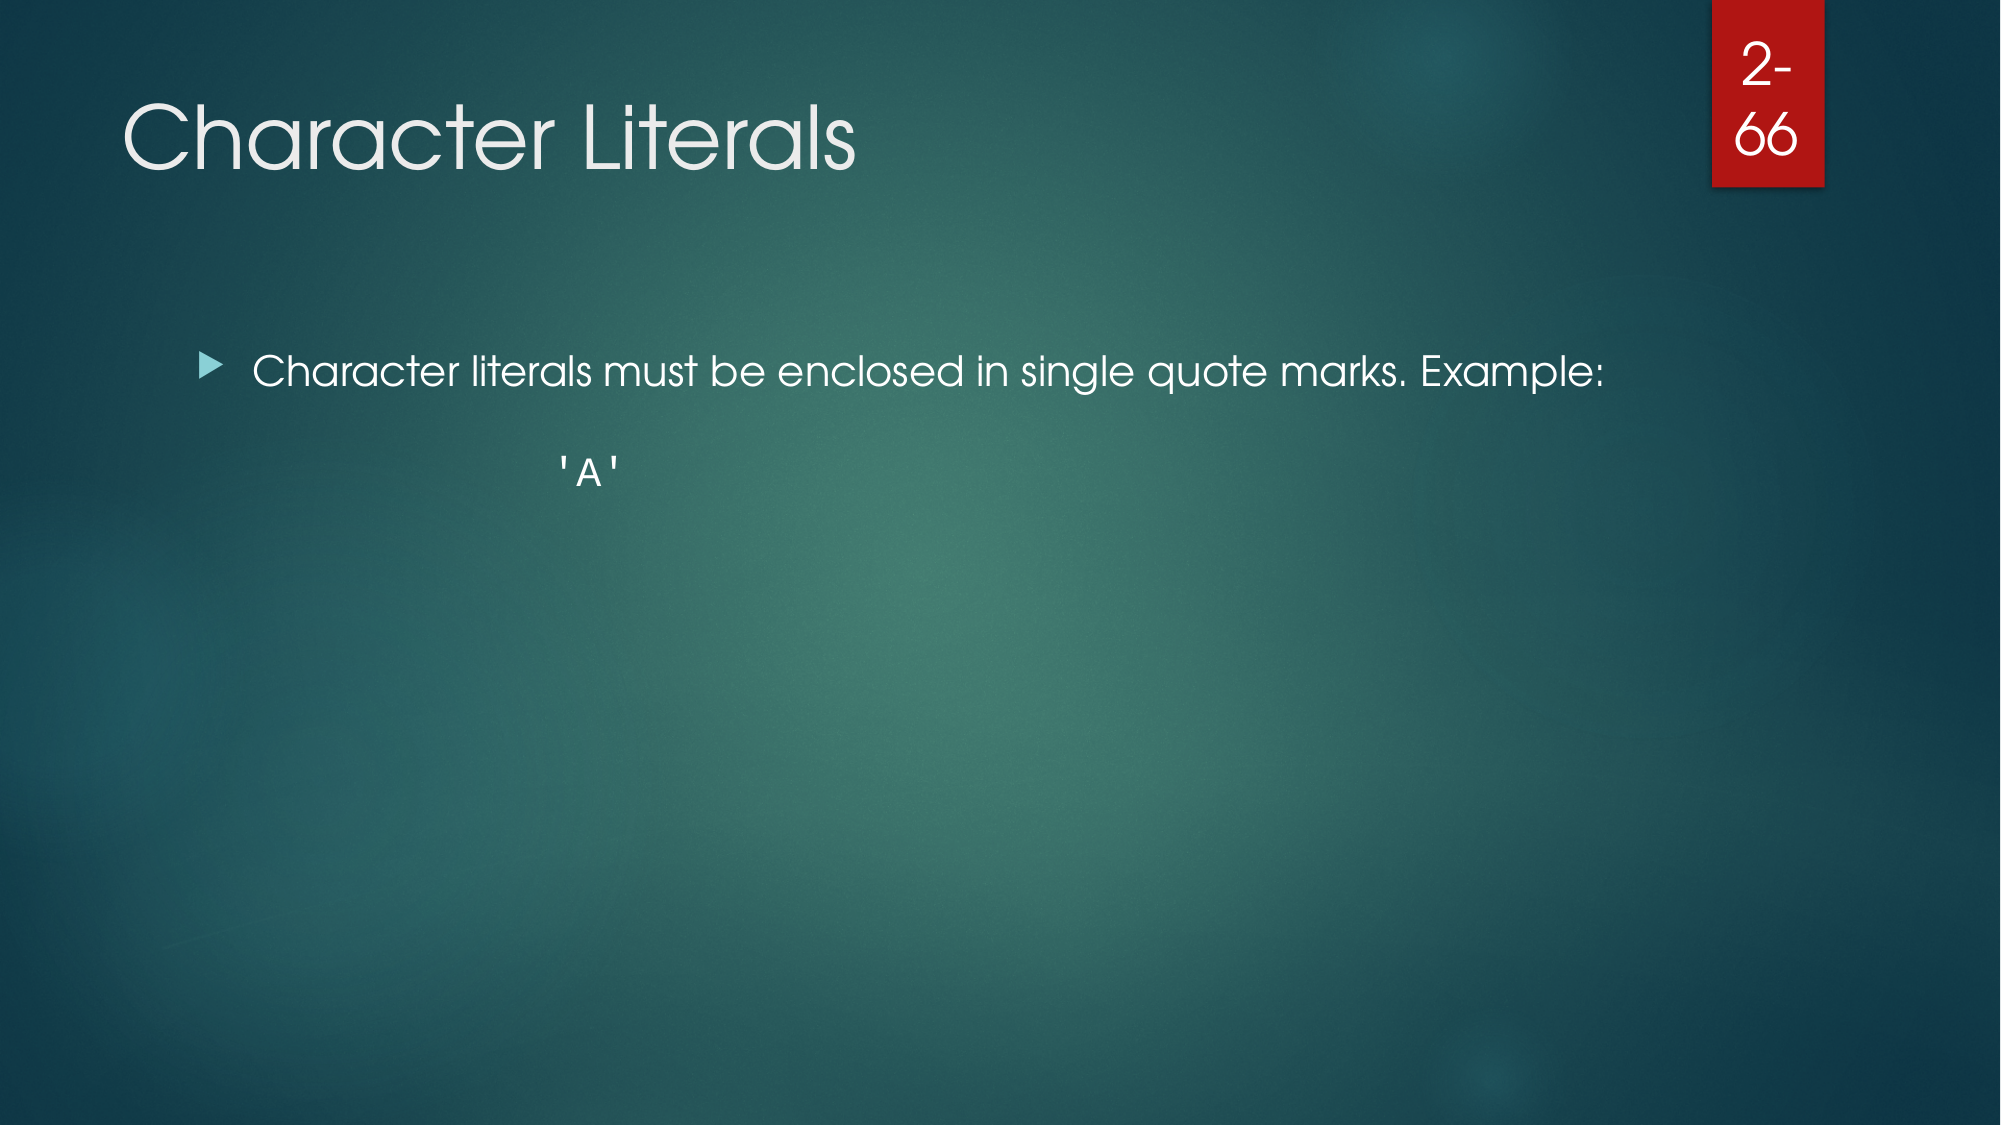

2-66
# Character Literals
Character literals must be enclosed in single quote marks. Example:
                          'A'